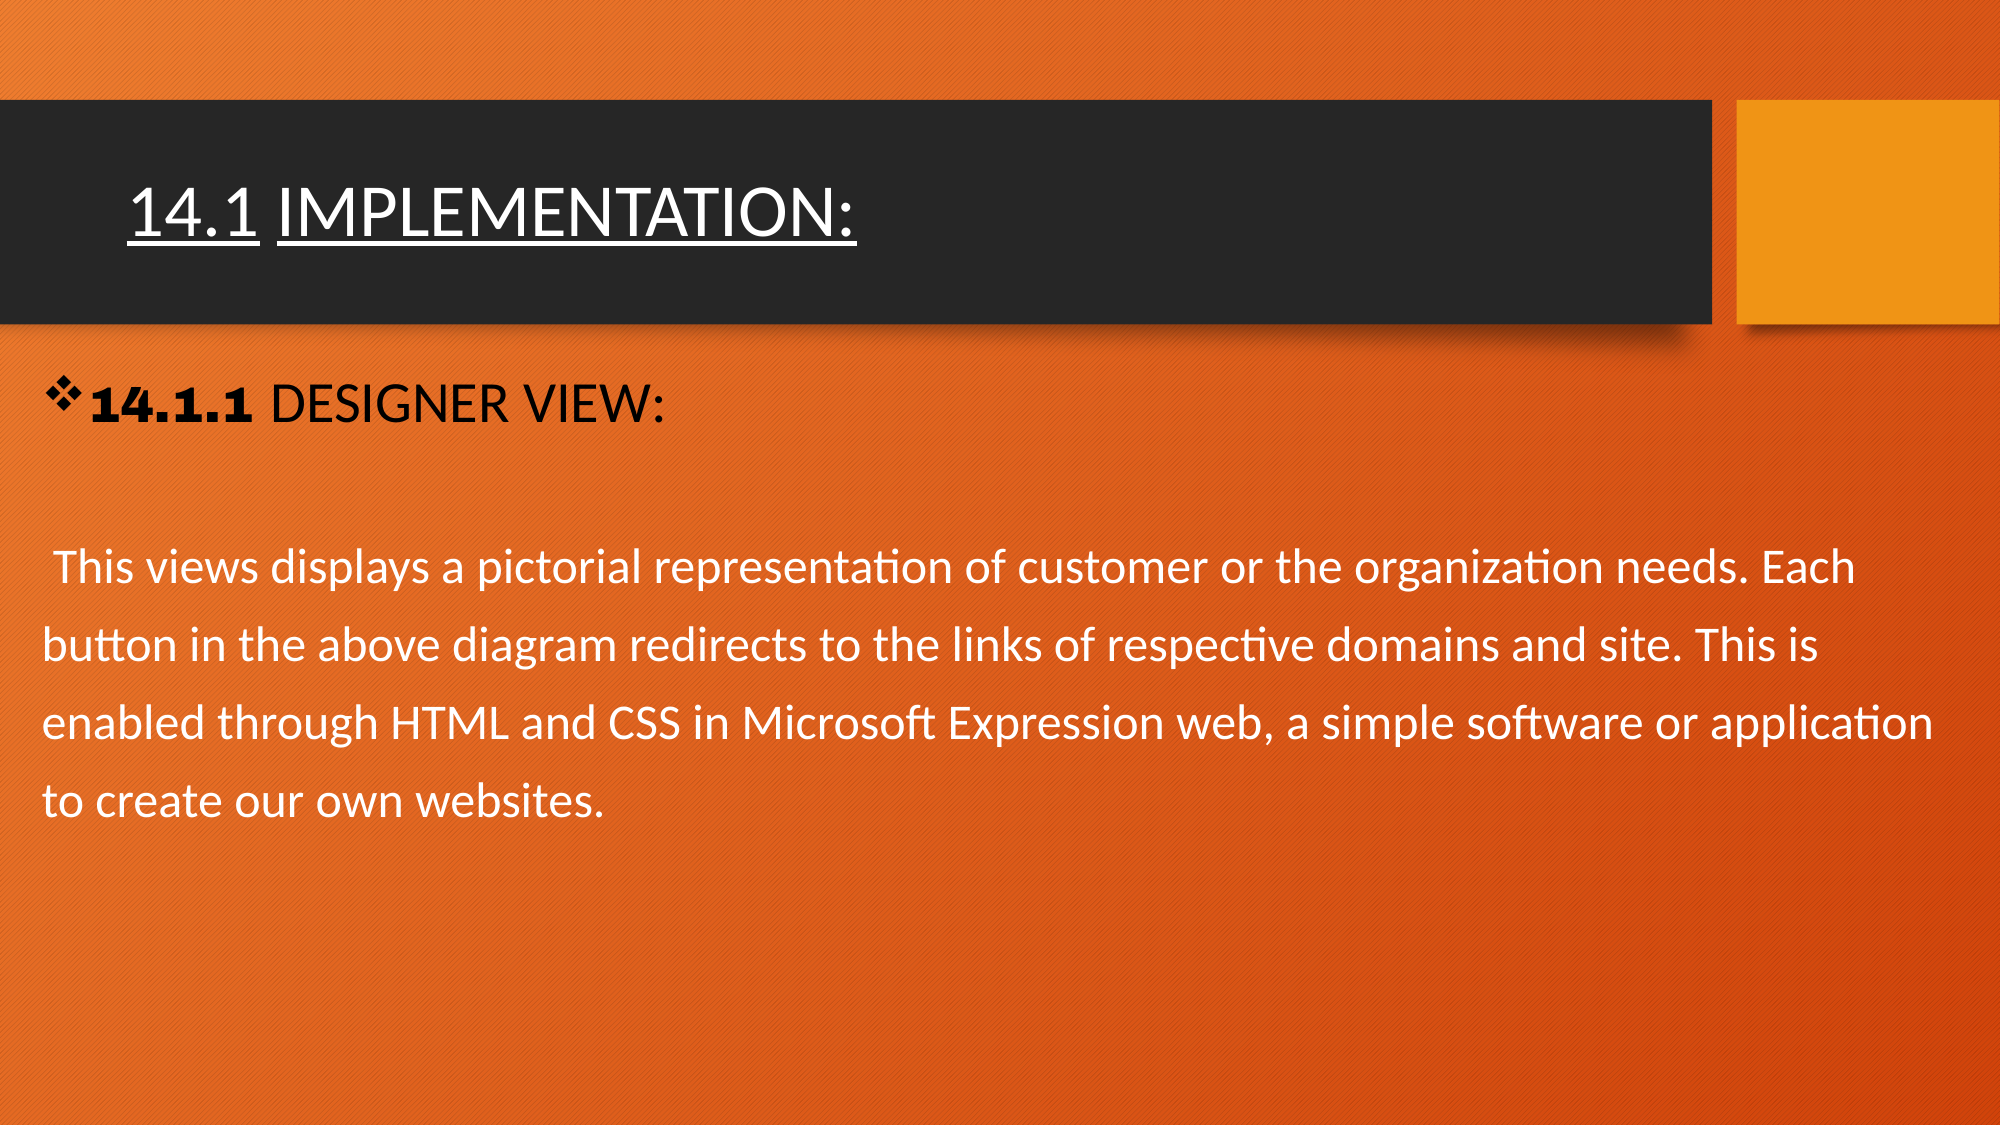

# 14.1 IMPLEMENTATION:
14.1.1 DESIGNER VIEW:

 This views displays a pictorial representation of customer or the organization needs. Each button in the above diagram redirects to the links of respective domains and site. This is enabled through HTML and CSS in Microsoft Expression web, a simple software or application to create our own websites.